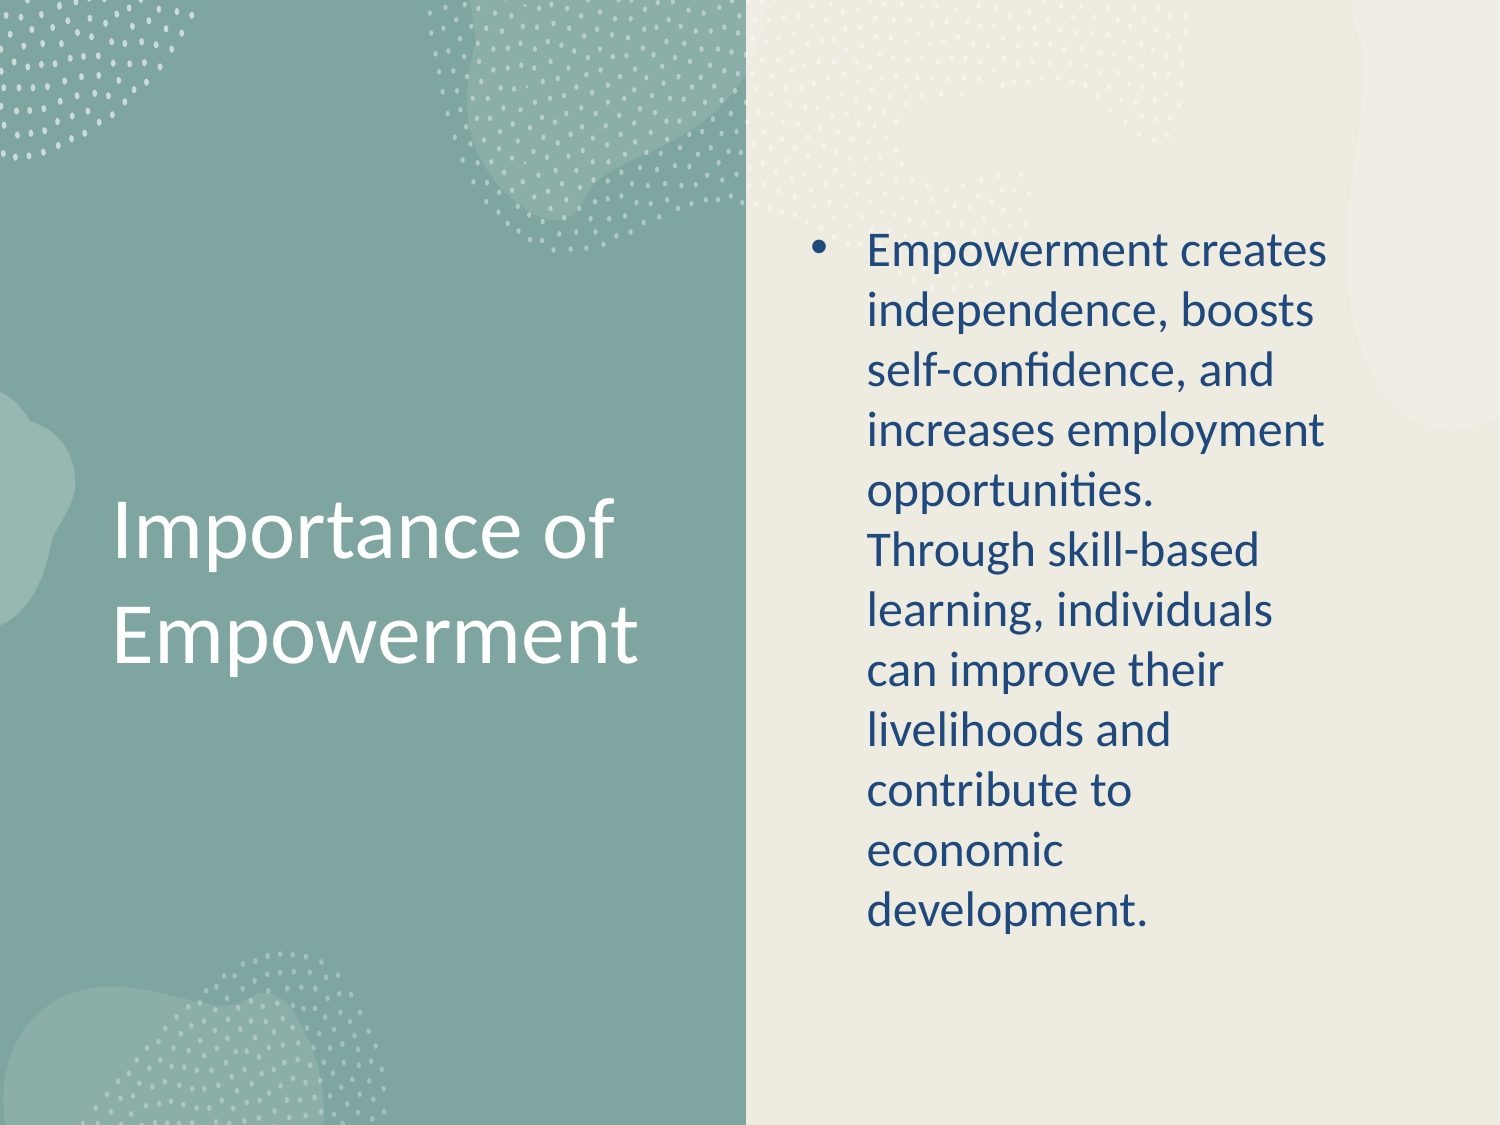

Empowerment creates independence, boosts self-confidence, and increases employment opportunities. Through skill-based learning, individuals can improve their livelihoods and contribute to economic development.
# Importance of Empowerment